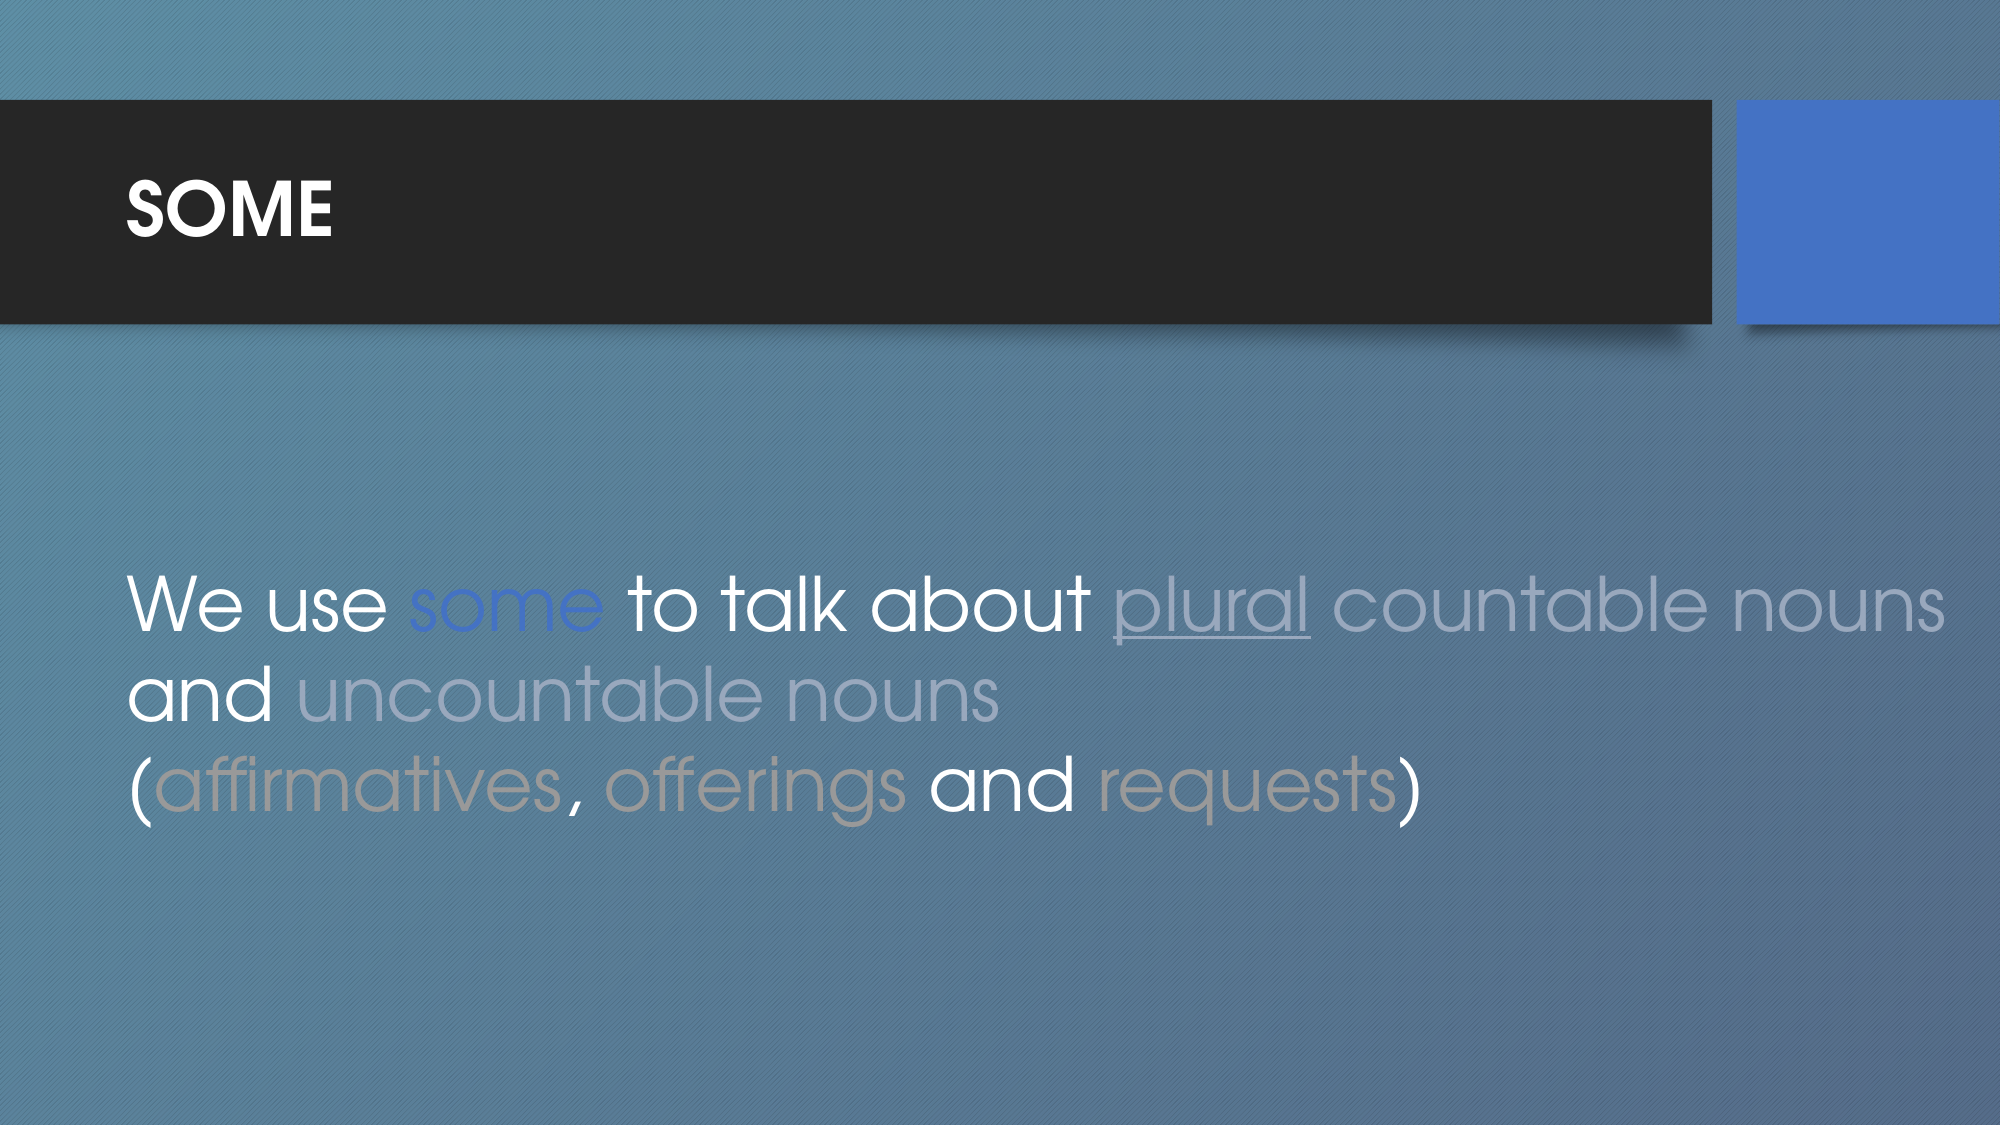

# SOME
We use some to talk about plural countable nouns and uncountable nouns
(affirmatives, offerings and requests)